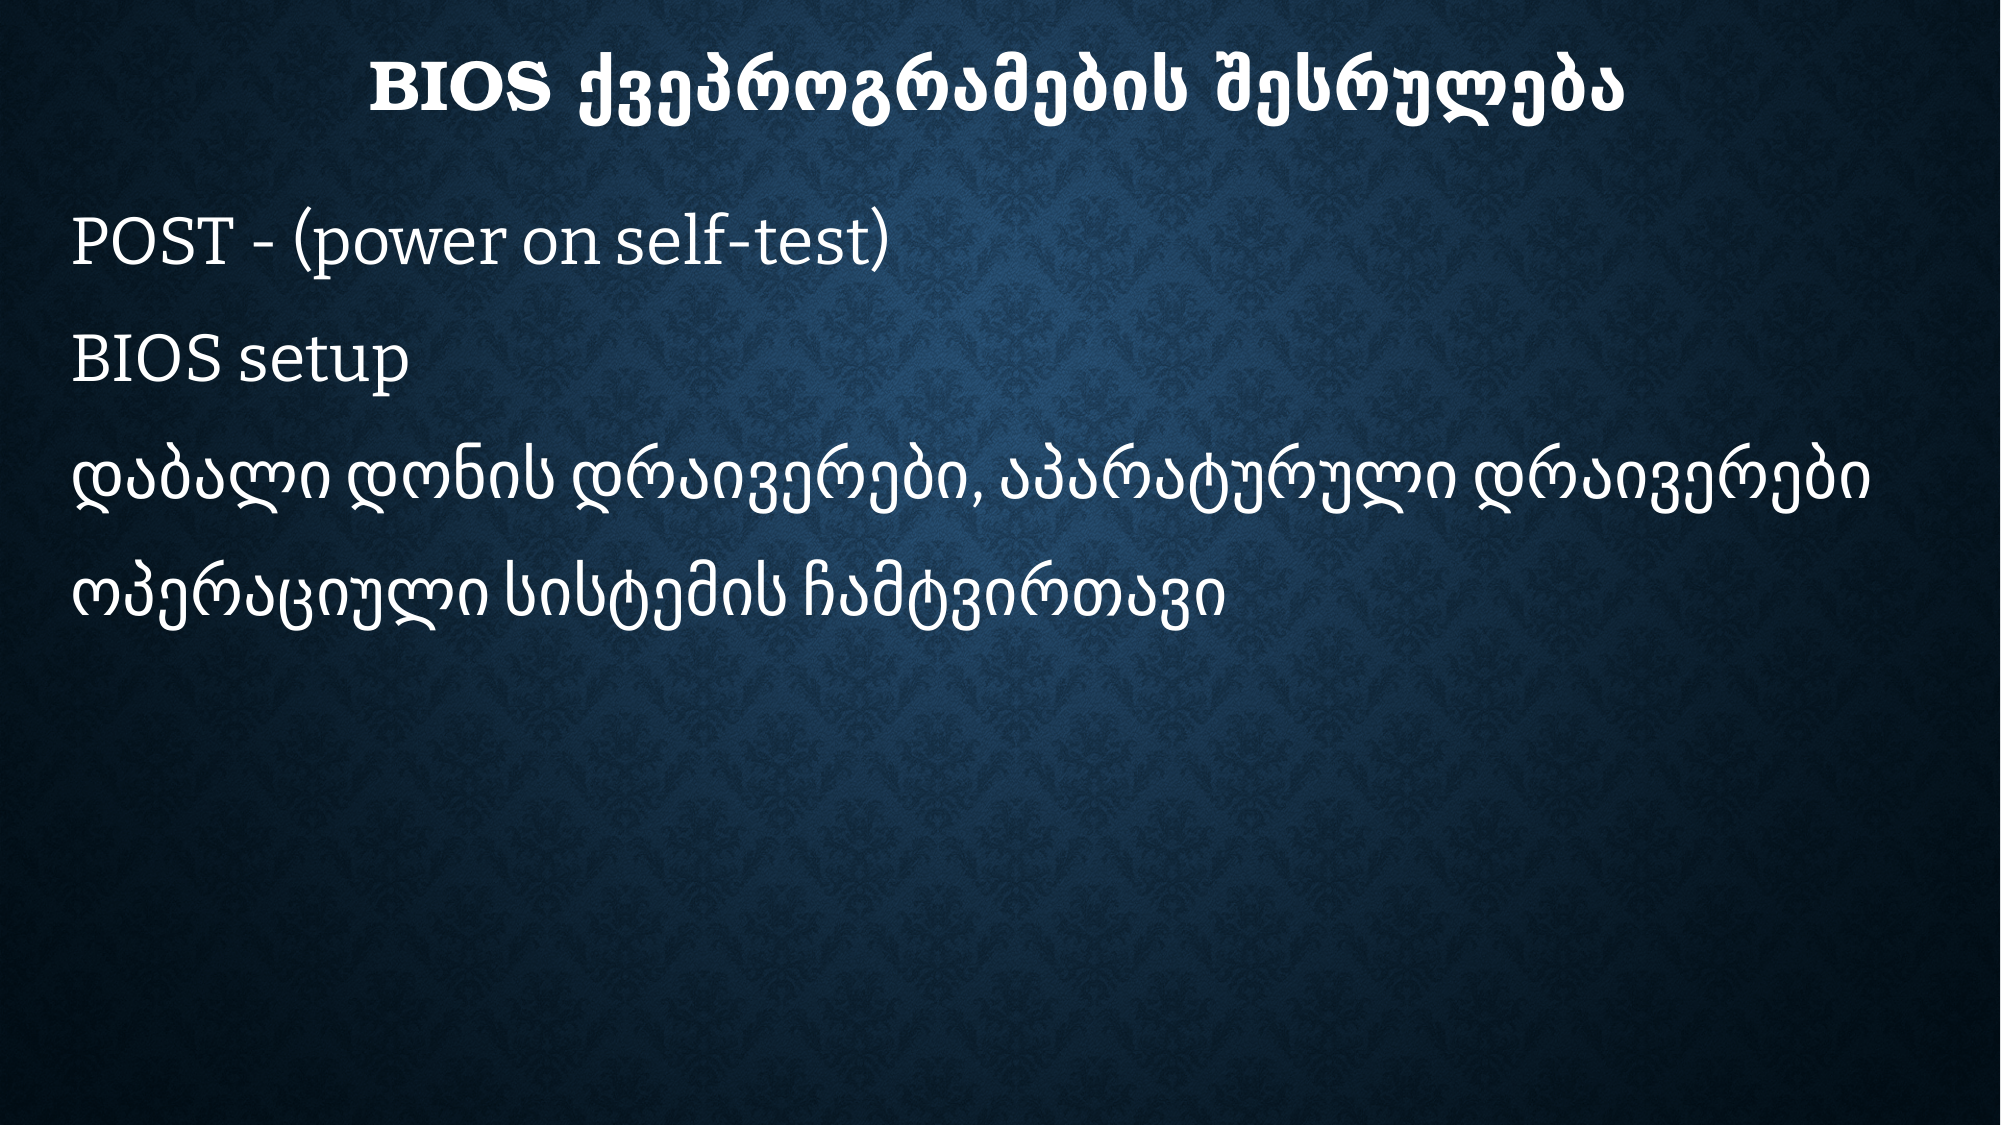

# BIOS ქვეპროგრამების შესრულება
POST - (power on self-test)
BIOS setup
დაბალი დონის დრაივერები, აპარატურული დრაივერები
ოპერაციული სისტემის ჩამტვირთავი